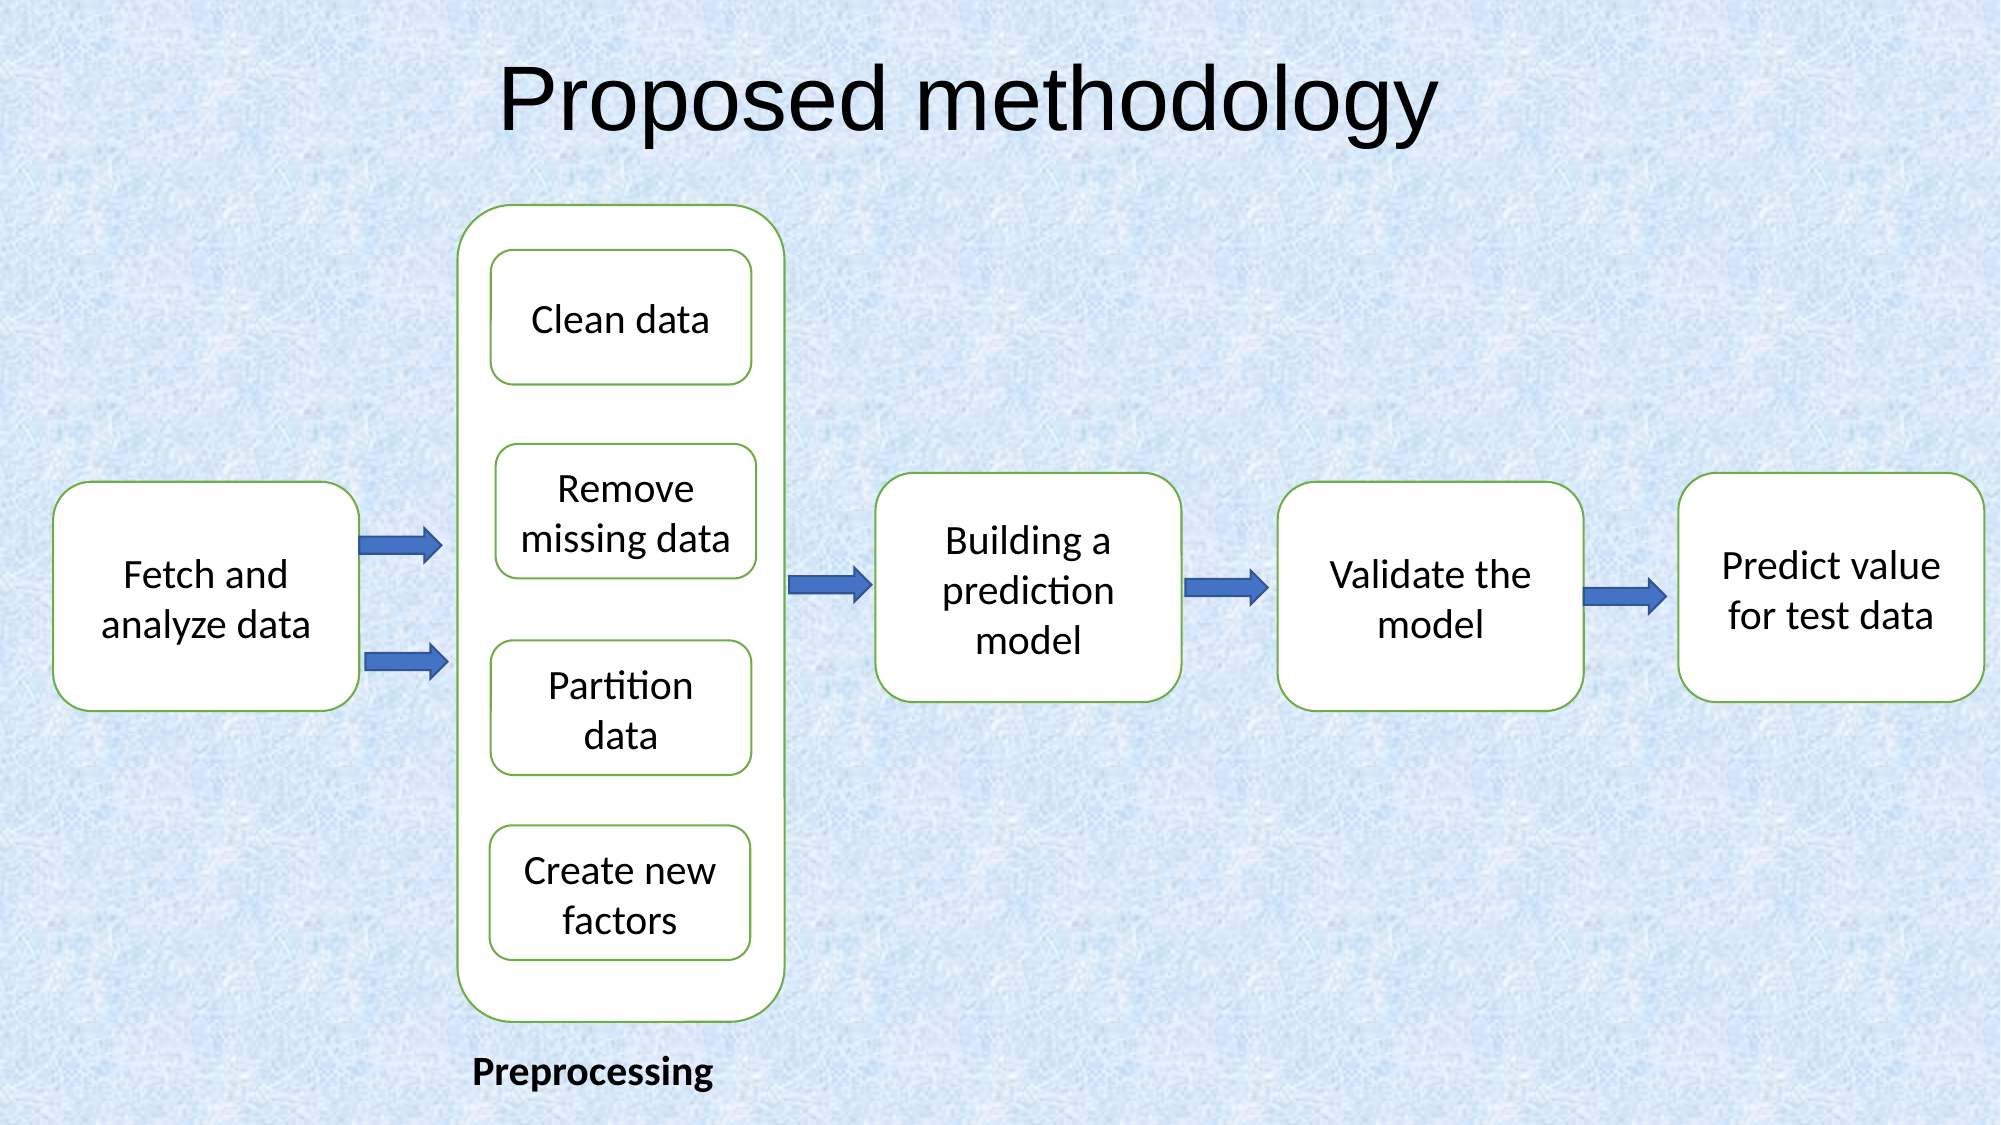

Proposed methodology

Clean data
Remove missing data
Partition data
Create new factors
Building a prediction model
Predict value for test data
Validate the model
Fetch and analyze data

Preprocessing